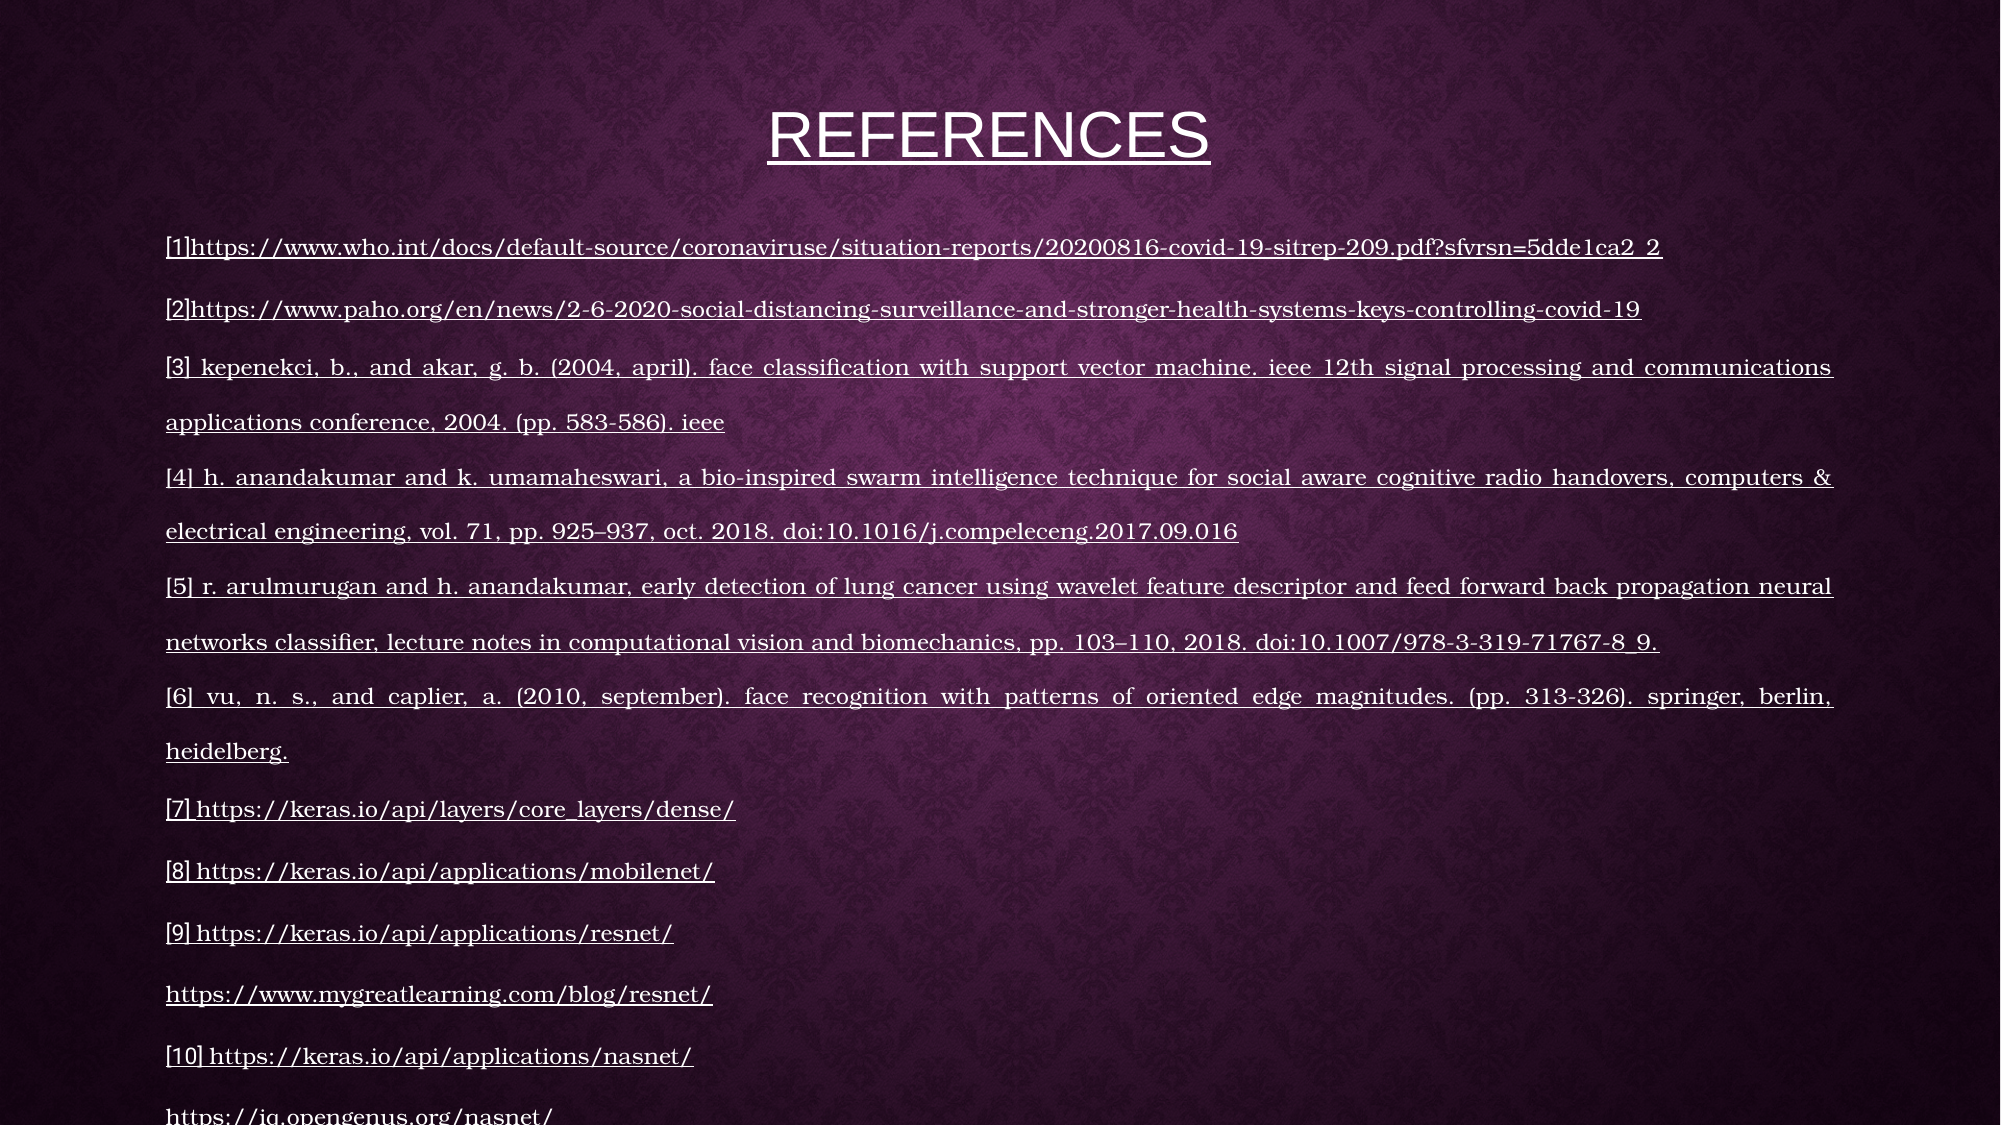

REFERENCES
[1]https://www.who.int/docs/default-source/coronaviruse/situation-reports/20200816-covid-19-sitrep-209.pdf?sfvrsn=5dde1ca2_2
[2]https://www.paho.org/en/news/2-6-2020-social-distancing-surveillance-and-stronger-health-systems-keys-controlling-covid-19
[3] kepenekci, b., and akar, g. b. (2004, april). face classification with support vector machine. ieee 12th signal processing and communications applications conference, 2004. (pp. 583-586). ieee
[4] h. anandakumar and k. umamaheswari, a bio-inspired swarm intelligence technique for social aware cognitive radio handovers, computers & electrical engineering, vol. 71, pp. 925–937, oct. 2018. doi:10.1016/j.compeleceng.2017.09.016
[5] r. arulmurugan and h. anandakumar, early detection of lung cancer using wavelet feature descriptor and feed forward back propagation neural networks classifier, lecture notes in computational vision and biomechanics, pp. 103–110, 2018. doi:10.1007/978-3-319-71767-8_9.
[6] vu, n. s., and caplier, a. (2010, september). face recognition with patterns of oriented edge magnitudes. (pp. 313-326). springer, berlin, heidelberg.
[7] https://keras.io/api/layers/core_layers/dense/
[8] https://keras.io/api/applications/mobilenet/
[9] https://keras.io/api/applications/resnet/
https://www.mygreatlearning.com/blog/resnet/
[10] https://keras.io/api/applications/nasnet/
https://iq.opengenus.org/nasnet/